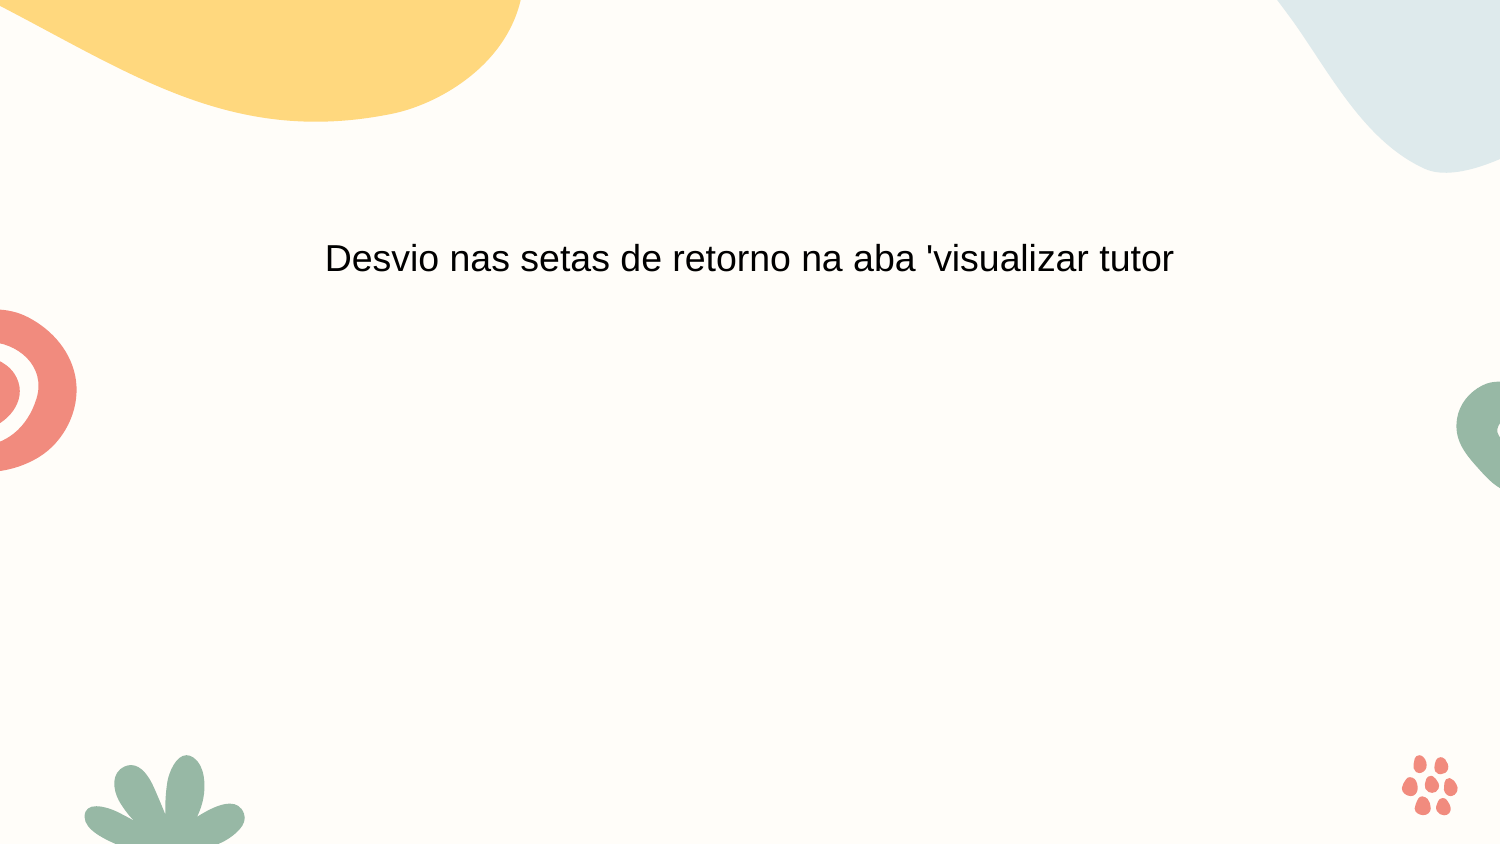

Desvio nas setas de retorno na aba 'visualizar tutor